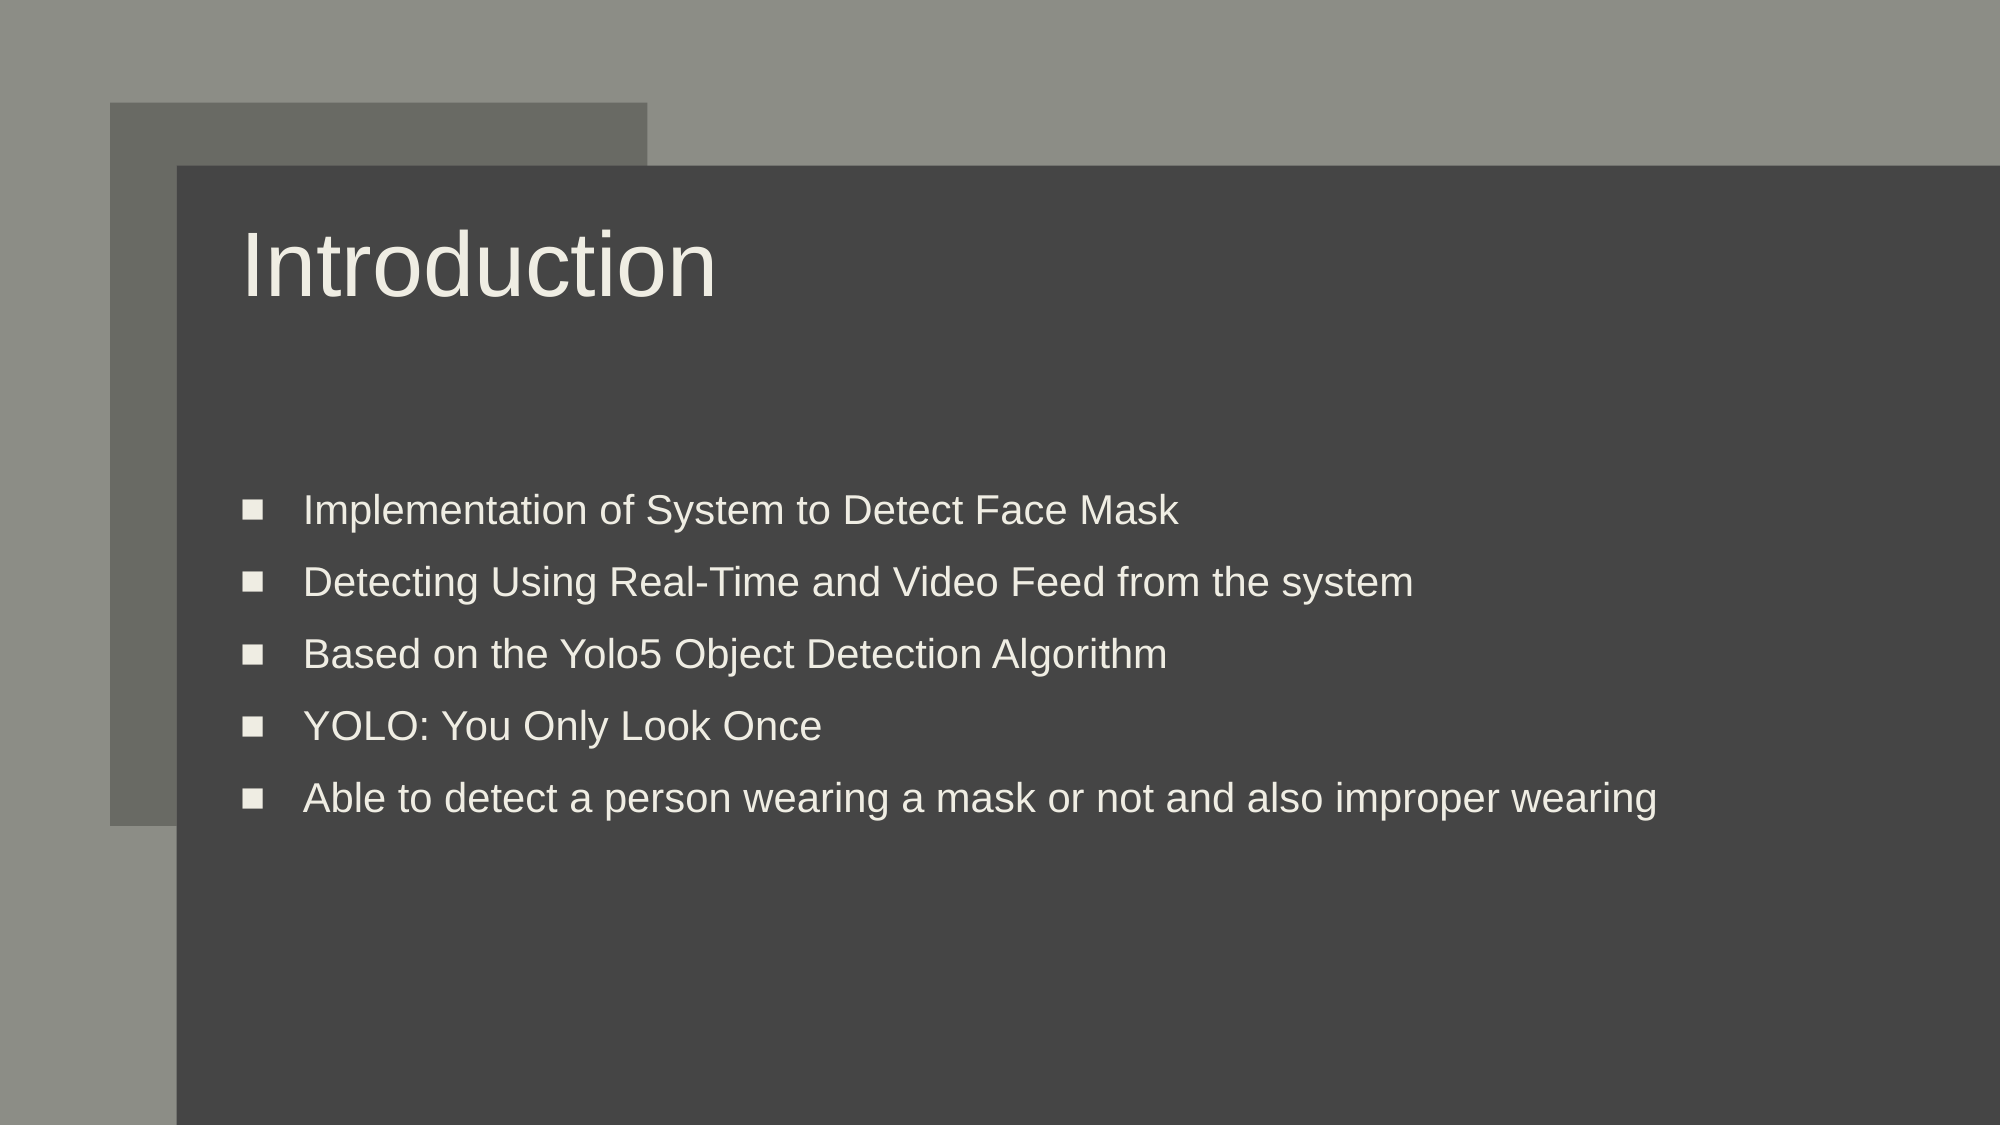

# Introduction
Implementation of System to Detect Face Mask
Detecting Using Real-Time and Video Feed from the system
Based on the Yolo5 Object Detection Algorithm
YOLO: You Only Look Once
Able to detect a person wearing a mask or not and also improper wearing